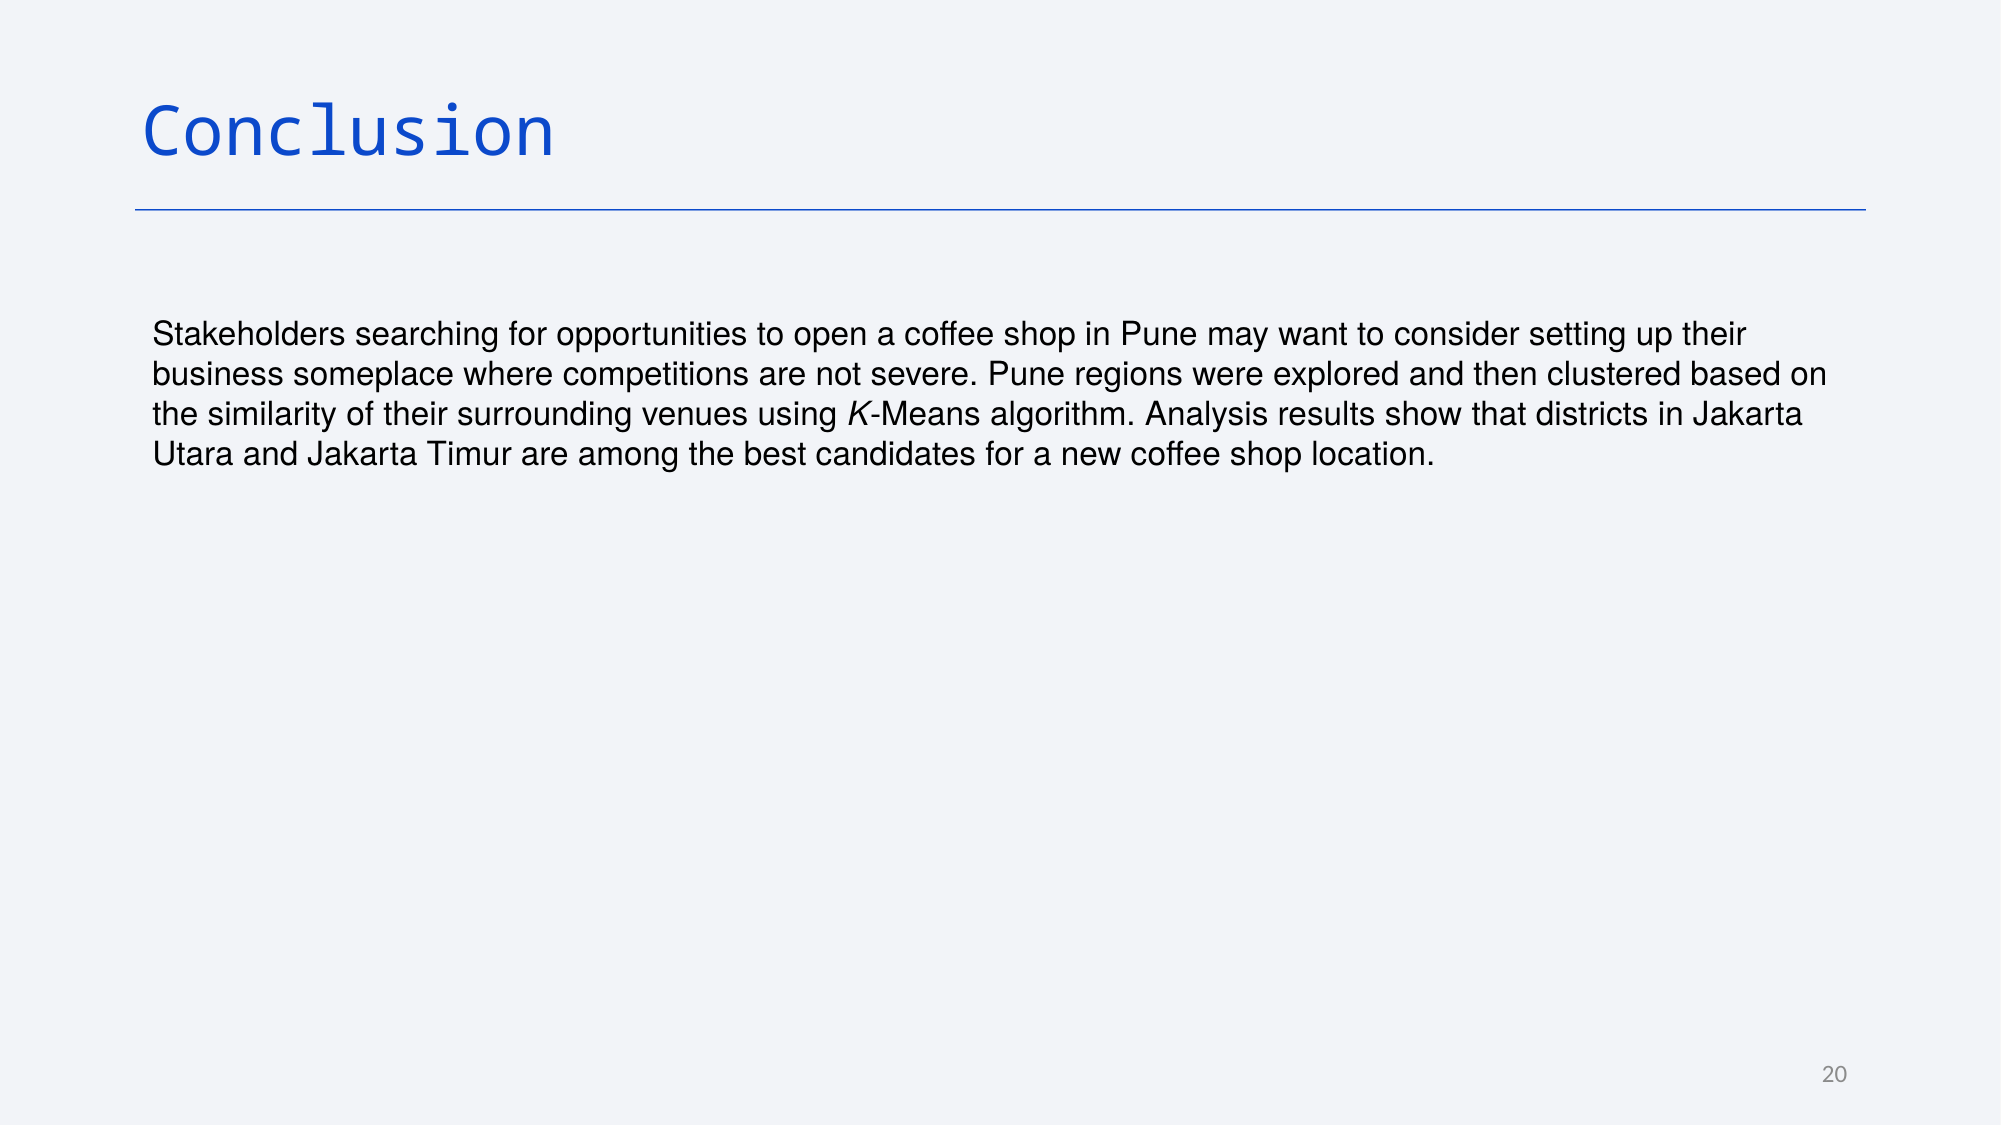

Conclusion
Stakeholders searching for opportunities to open a coffee shop in Pune may want to consider setting up their business someplace where competitions are not severe. Pune regions were explored and then clustered based on the similarity of their surrounding venues using K-Means algorithm. Analysis results show that districts in Jakarta Utara and Jakarta Timur are among the best candidates for a new coffee shop location.
20